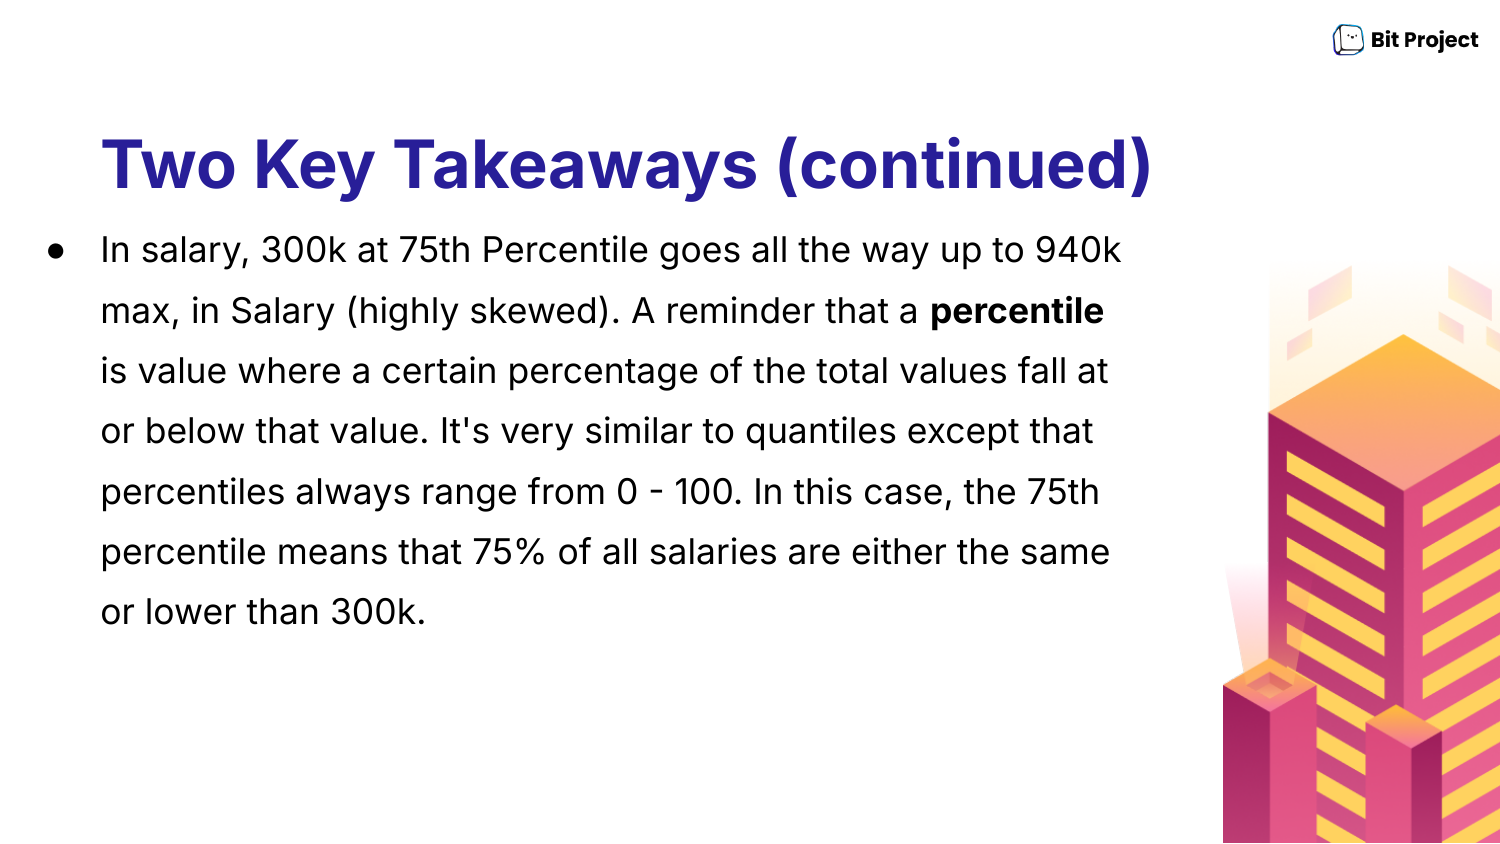

In salary, 300k at 75th Percentile goes all the way up to 940k max, in Salary (highly skewed). A reminder that a percentile is value where a certain percentage of the total values fall at or below that value. It's very similar to quantiles except that percentiles always range from 0 - 100. In this case, the 75th percentile means that 75% of all salaries are either the same or lower than 300k.
# Two Key Takeaways (continued)